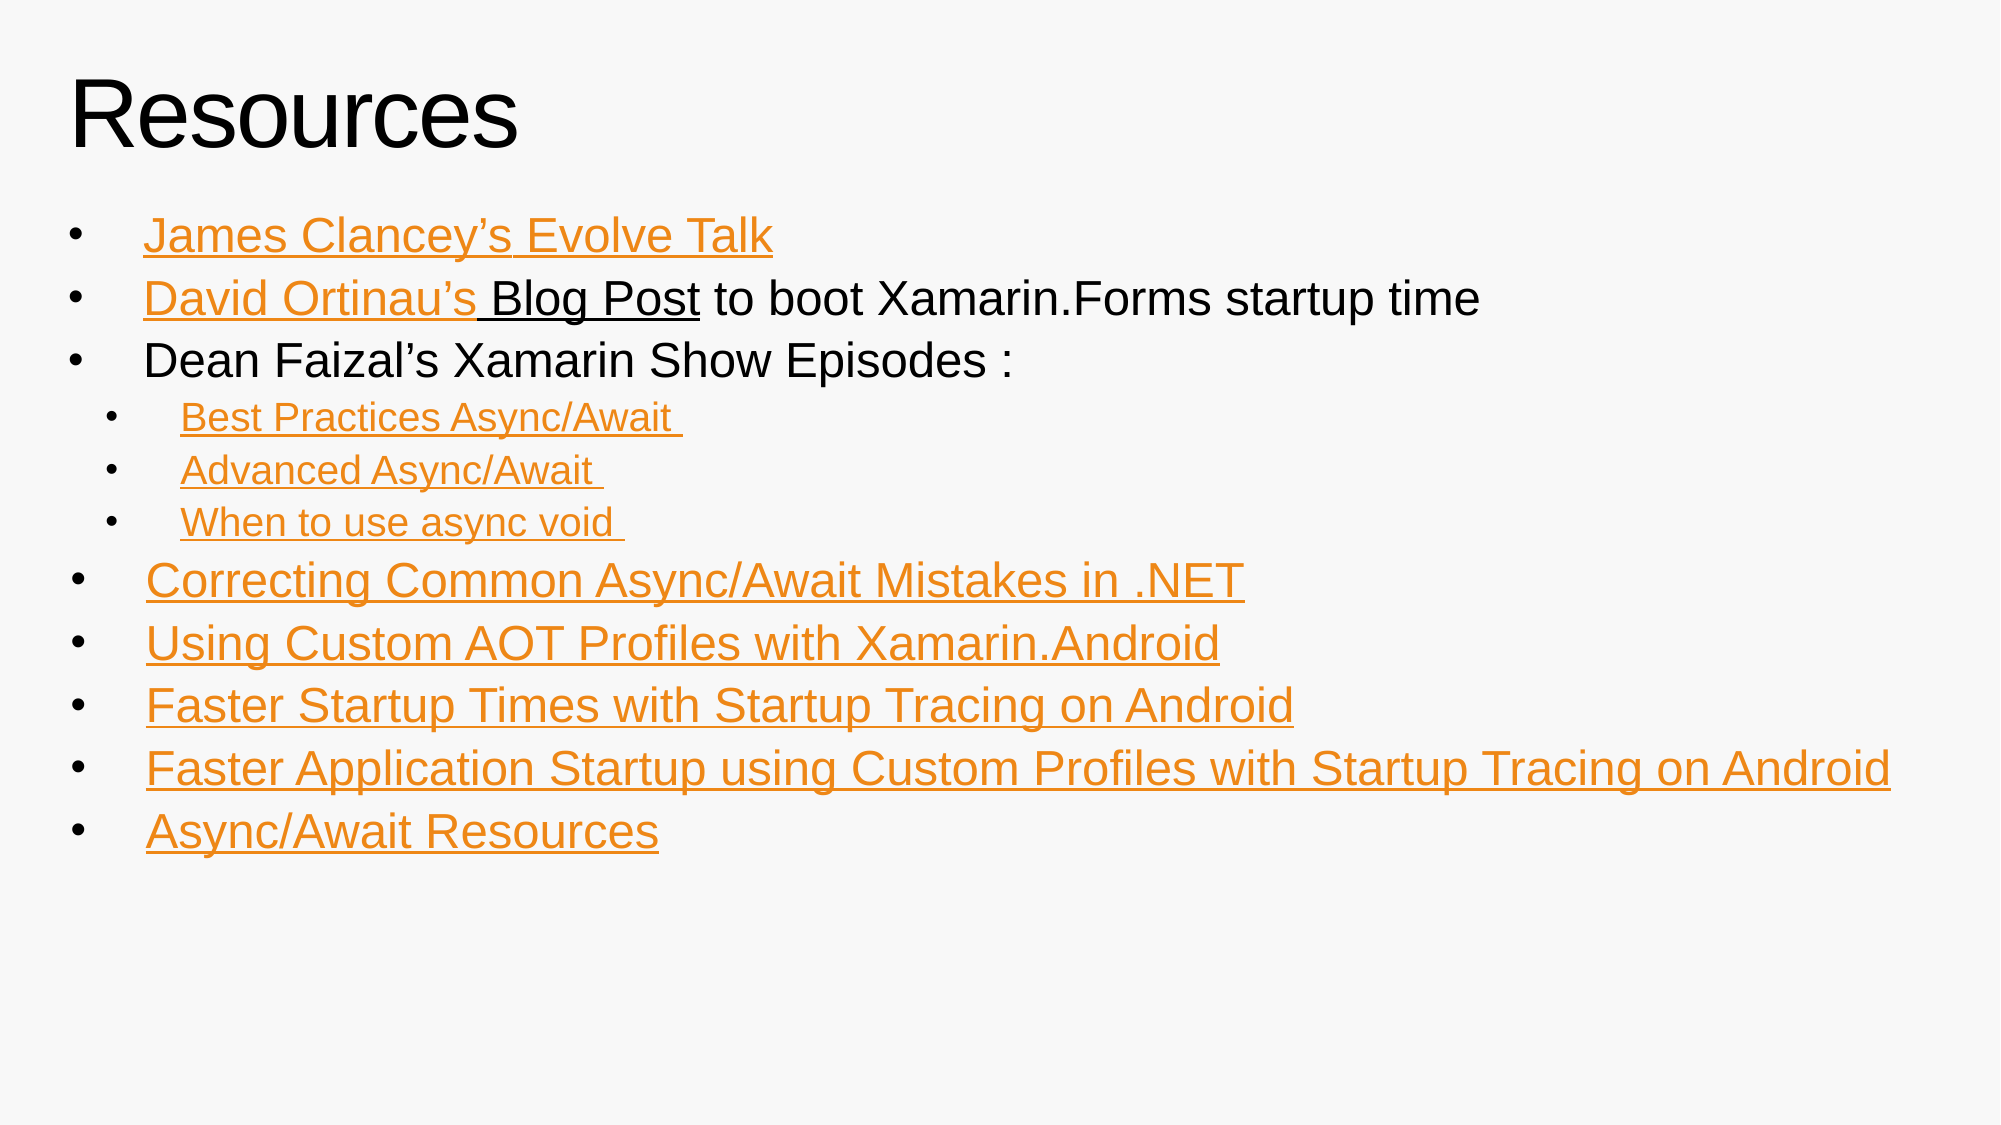

# Resources
James Clancey’s Evolve Talk
David Ortinau’s Blog Post to boot Xamarin.Forms startup time
Dean Faizal’s Xamarin Show Episodes :
Best Practices Async/Await
Advanced Async/Await
When to use async void
Correcting Common Async/Await Mistakes in .NET
Using Custom AOT Profiles with Xamarin.Android
Faster Startup Times with Startup Tracing on Android
Faster Application Startup using Custom Profiles with Startup Tracing on Android
Async/Await Resources